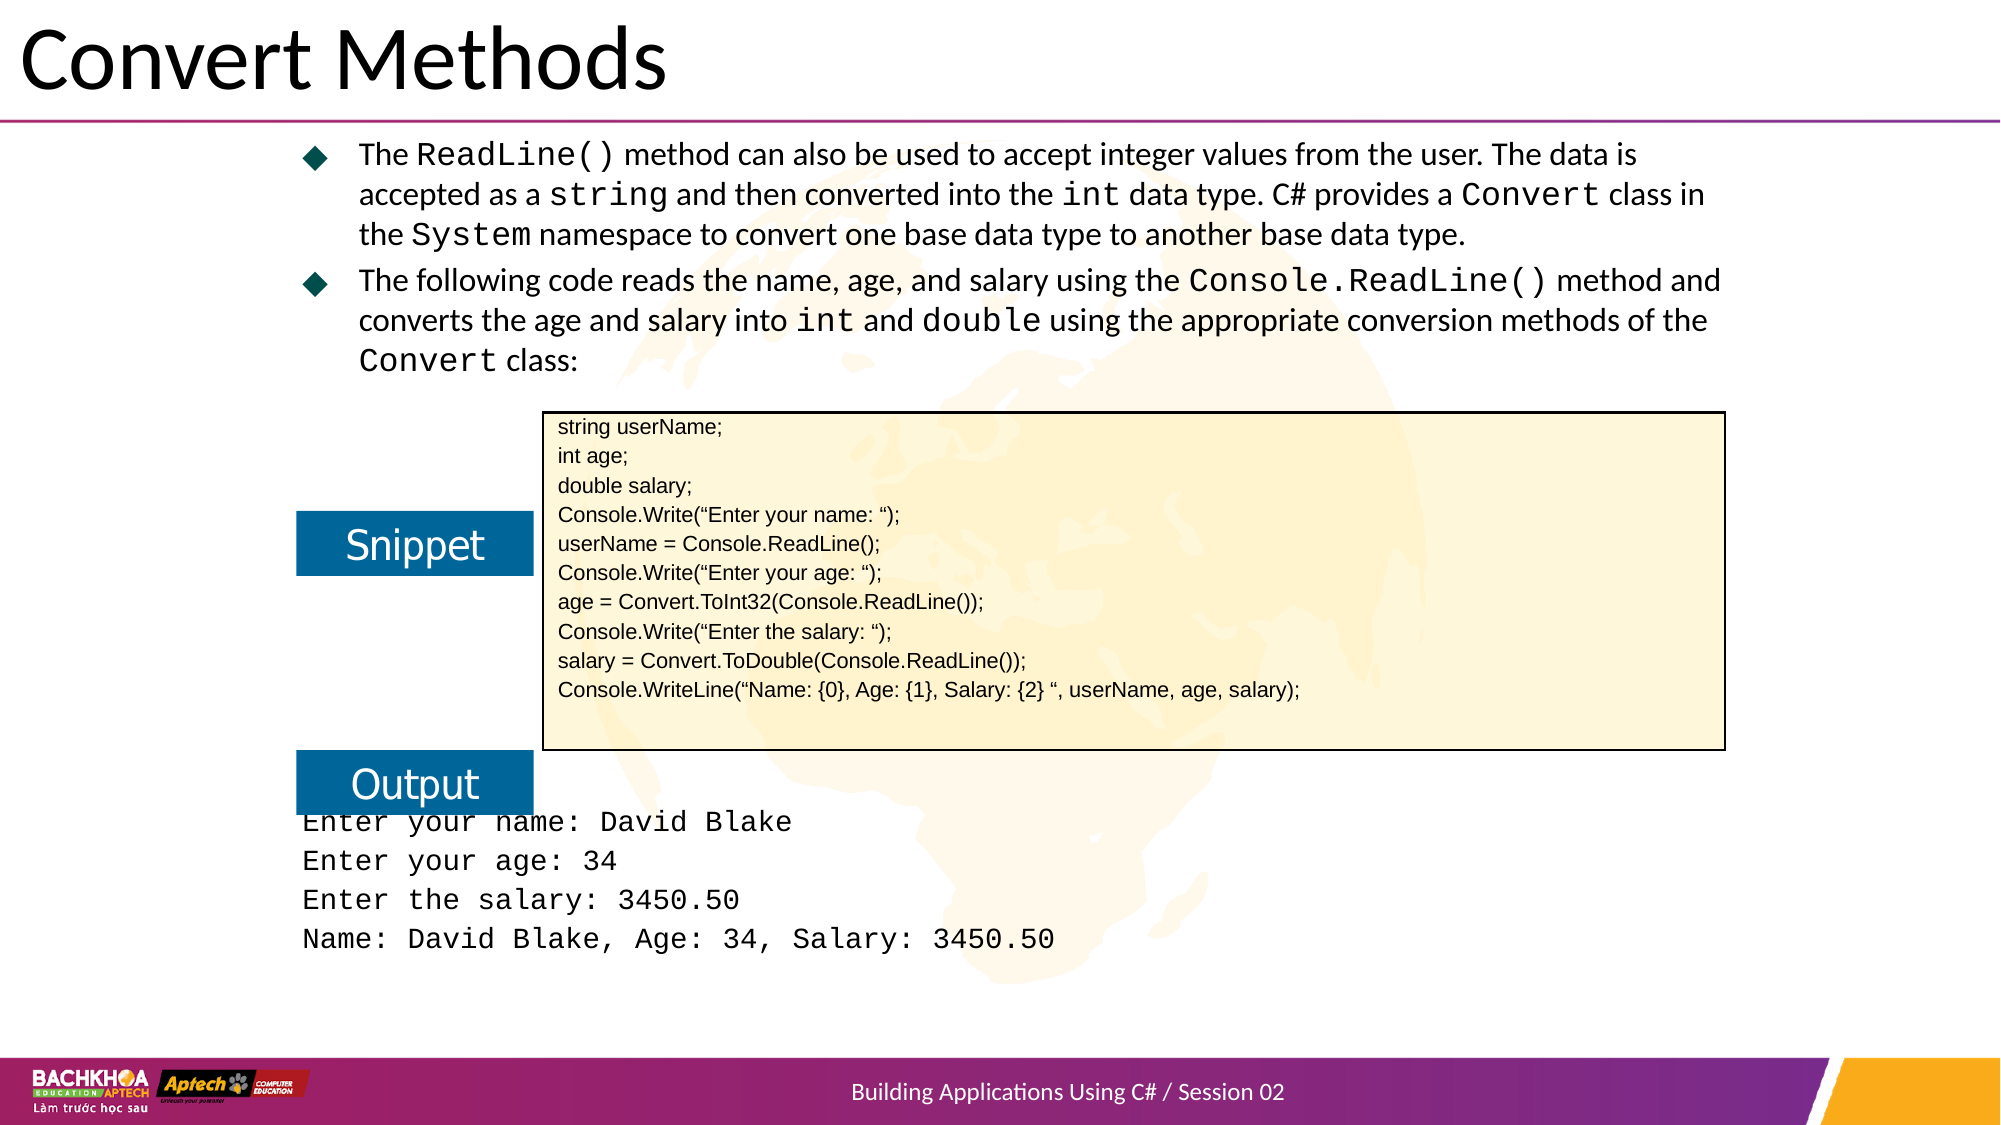

# Convert Methods
The ReadLine() method can also be used to accept integer values from the user. The data is accepted as a string and then converted into the int data type. C# provides a Convert class in the System namespace to convert one base data type to another base data type.
The following code reads the name, age, and salary using the Console.ReadLine() method and converts the age and salary into int and double using the appropriate conversion methods of the Convert class:

Enter your name: David Blake
Enter your age: 34
Enter the salary: 3450.50
Name: David Blake, Age: 34, Salary: 3450.50

string userName;
int age;
double salary;
Console.Write(“Enter your name: “);
userName = Console.ReadLine();
Console.Write(“Enter your age: “);
age = Convert.ToInt32(Console.ReadLine());
Console.Write(“Enter the salary: “);
salary = Convert.ToDouble(Console.ReadLine());
Console.WriteLine(“Name: {0}, Age: {1}, Salary: {2} “, userName, age, salary);
Snippet
Output
Building Applications Using C# / Session 02